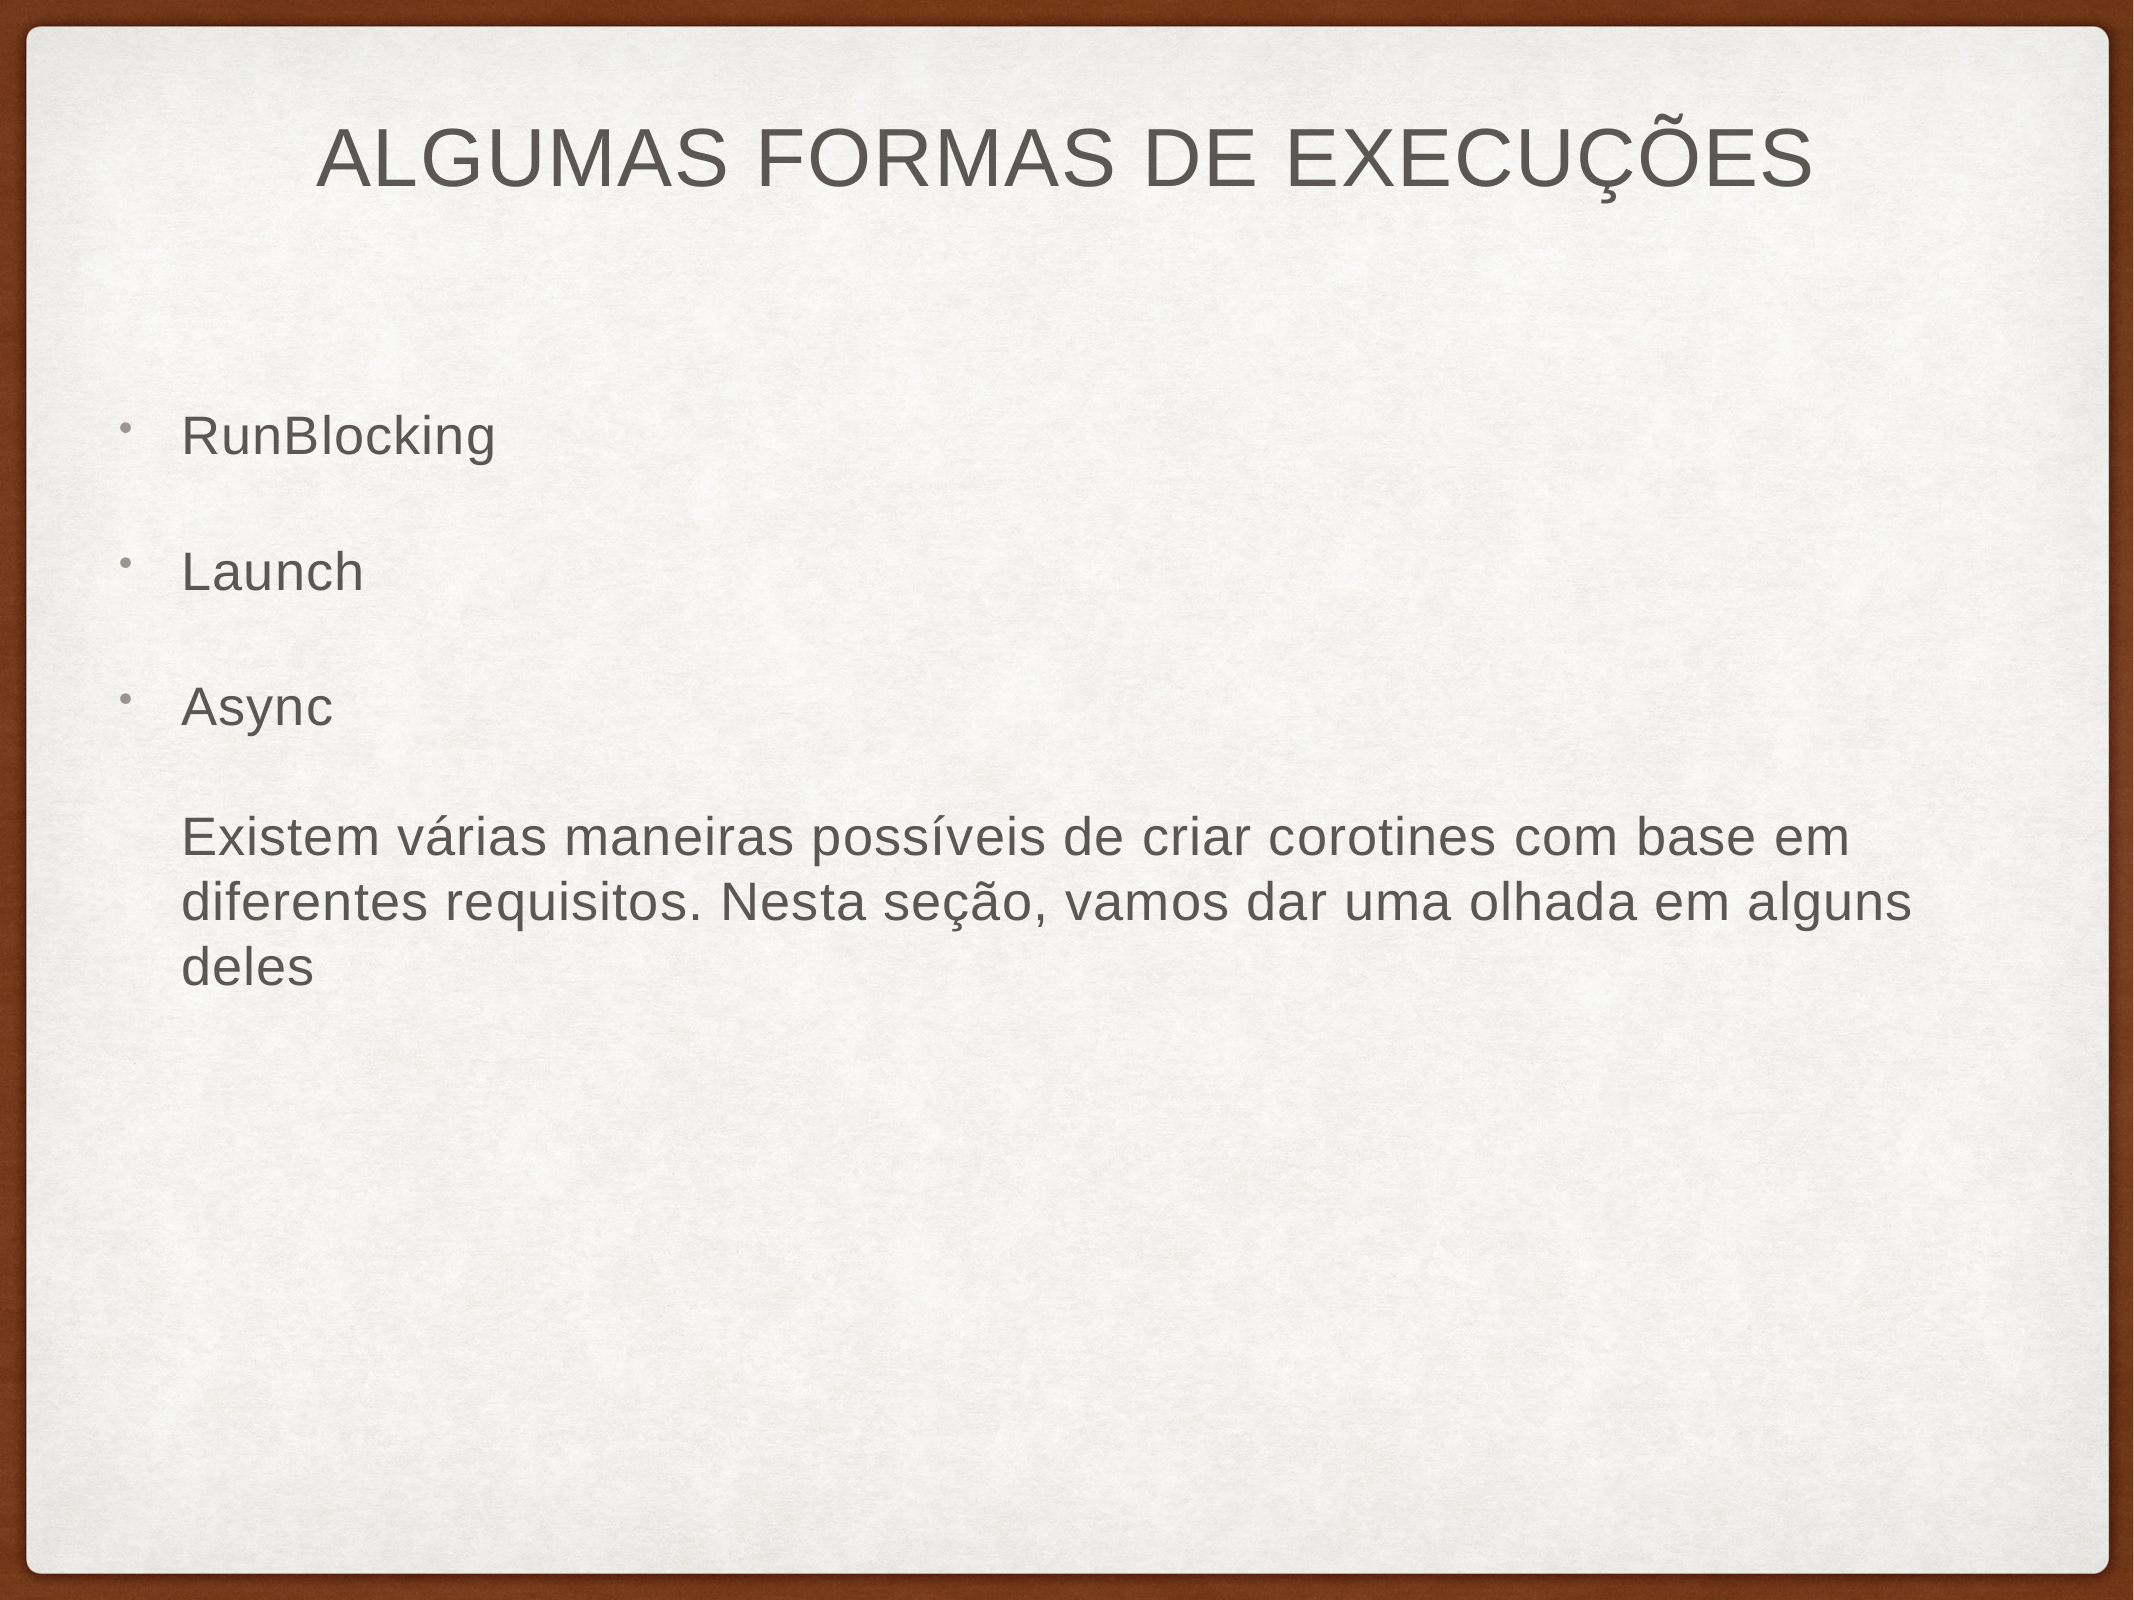

# Algumas formas de Execuções
RunBlocking
Launch
Async
Existem várias maneiras possíveis de criar corotines com base em diferentes requisitos. Nesta seção, vamos dar uma olhada em alguns deles